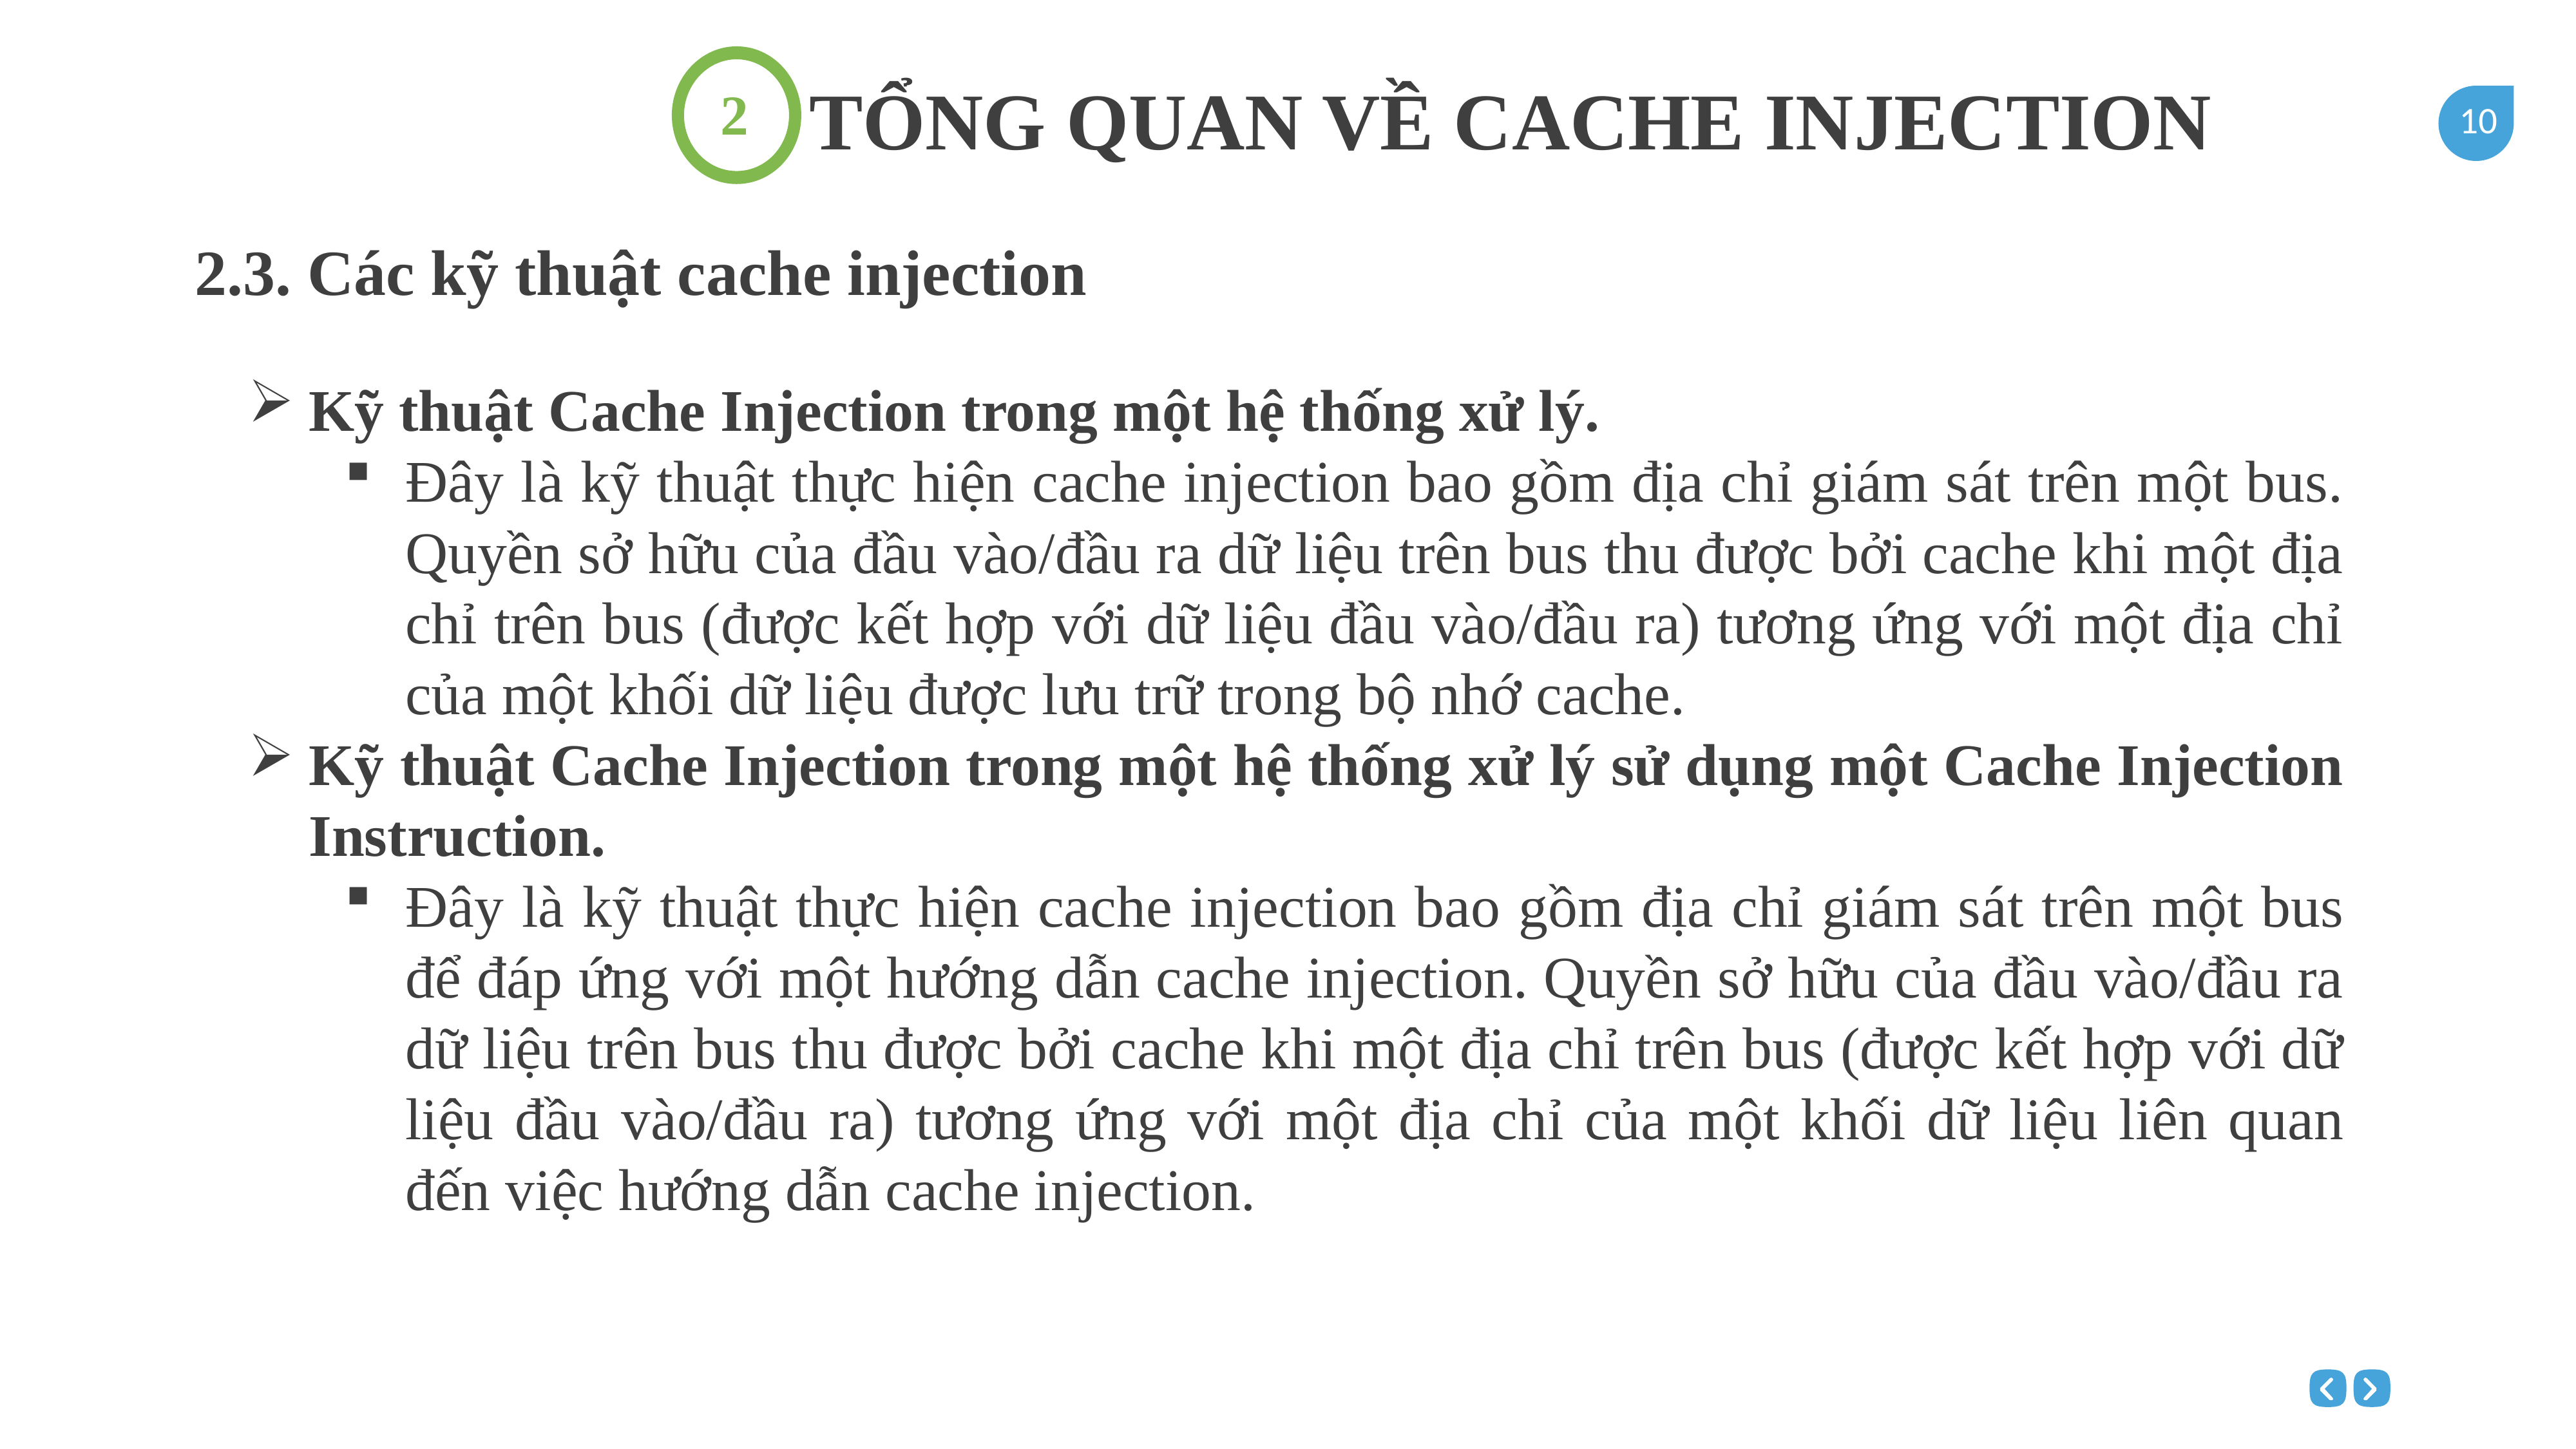

TỔNG QUAN VỀ CACHE INJECTION

2
2.3. Các kỹ thuật cache injection
Kỹ thuật Cache Injection trong một hệ thống xử lý.
Đây là kỹ thuật thực hiện cache injection bao gồm địa chỉ giám sát trên một bus. Quyền sở hữu của đầu vào/đầu ra dữ liệu trên bus thu được bởi cache khi một địa chỉ trên bus (được kết hợp với dữ liệu đầu vào/đầu ra) tương ứng với một địa chỉ của một khối dữ liệu được lưu trữ trong bộ nhớ cache.
Kỹ thuật Cache Injection trong một hệ thống xử lý sử dụng một Cache Injection Instruction.
Đây là kỹ thuật thực hiện cache injection bao gồm địa chỉ giám sát trên một bus để đáp ứng với một hướng dẫn cache injection. Quyền sở hữu của đầu vào/đầu ra dữ liệu trên bus thu được bởi cache khi một địa chỉ trên bus (được kết hợp với dữ liệu đầu vào/đầu ra) tương ứng với một địa chỉ của một khối dữ liệu liên quan đến việc hướng dẫn cache injection.